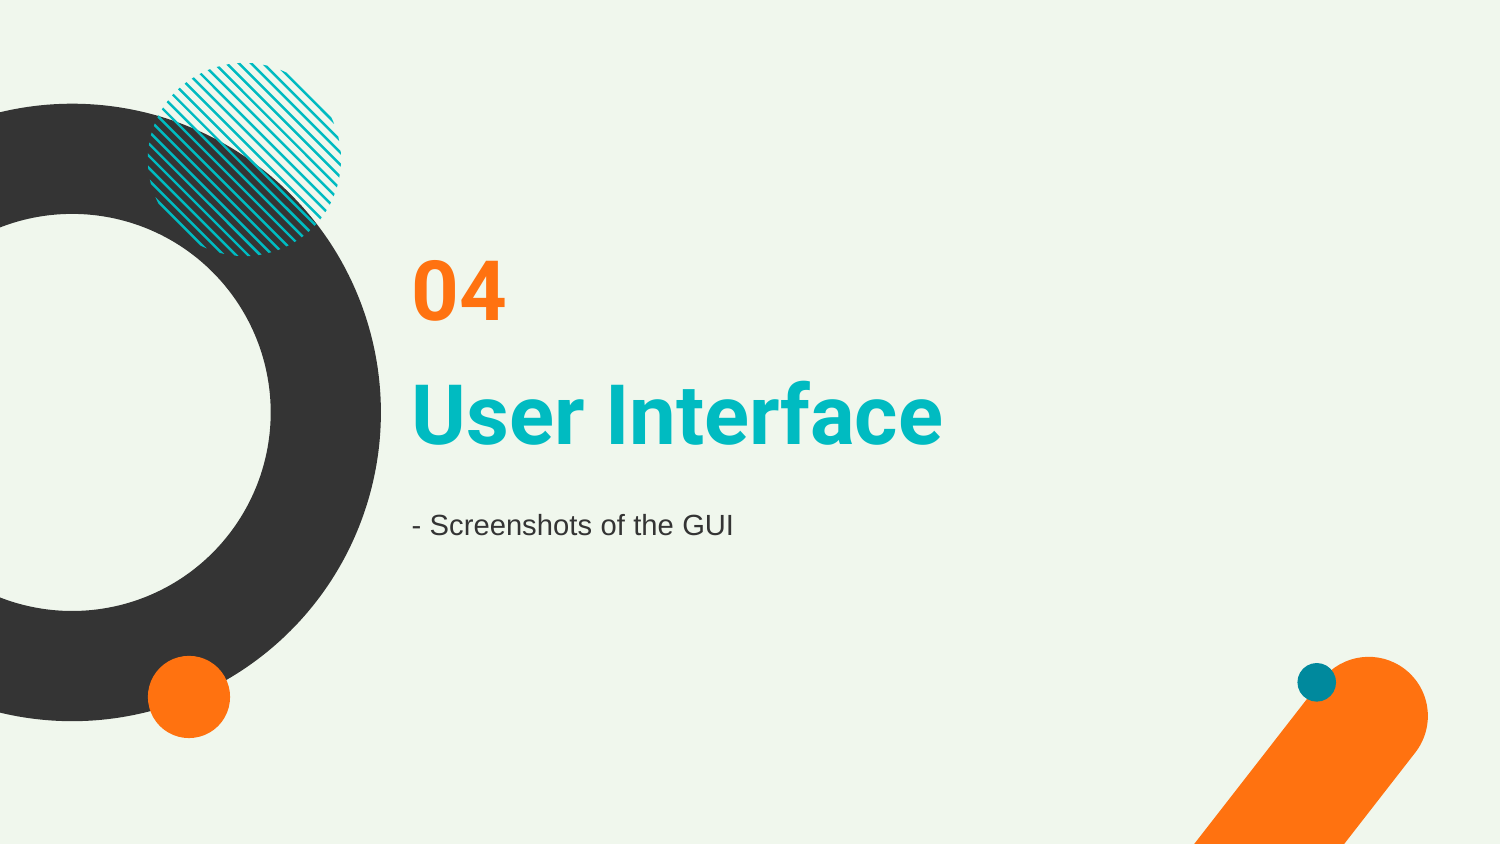

04
# User Interface
- Screenshots of the GUI